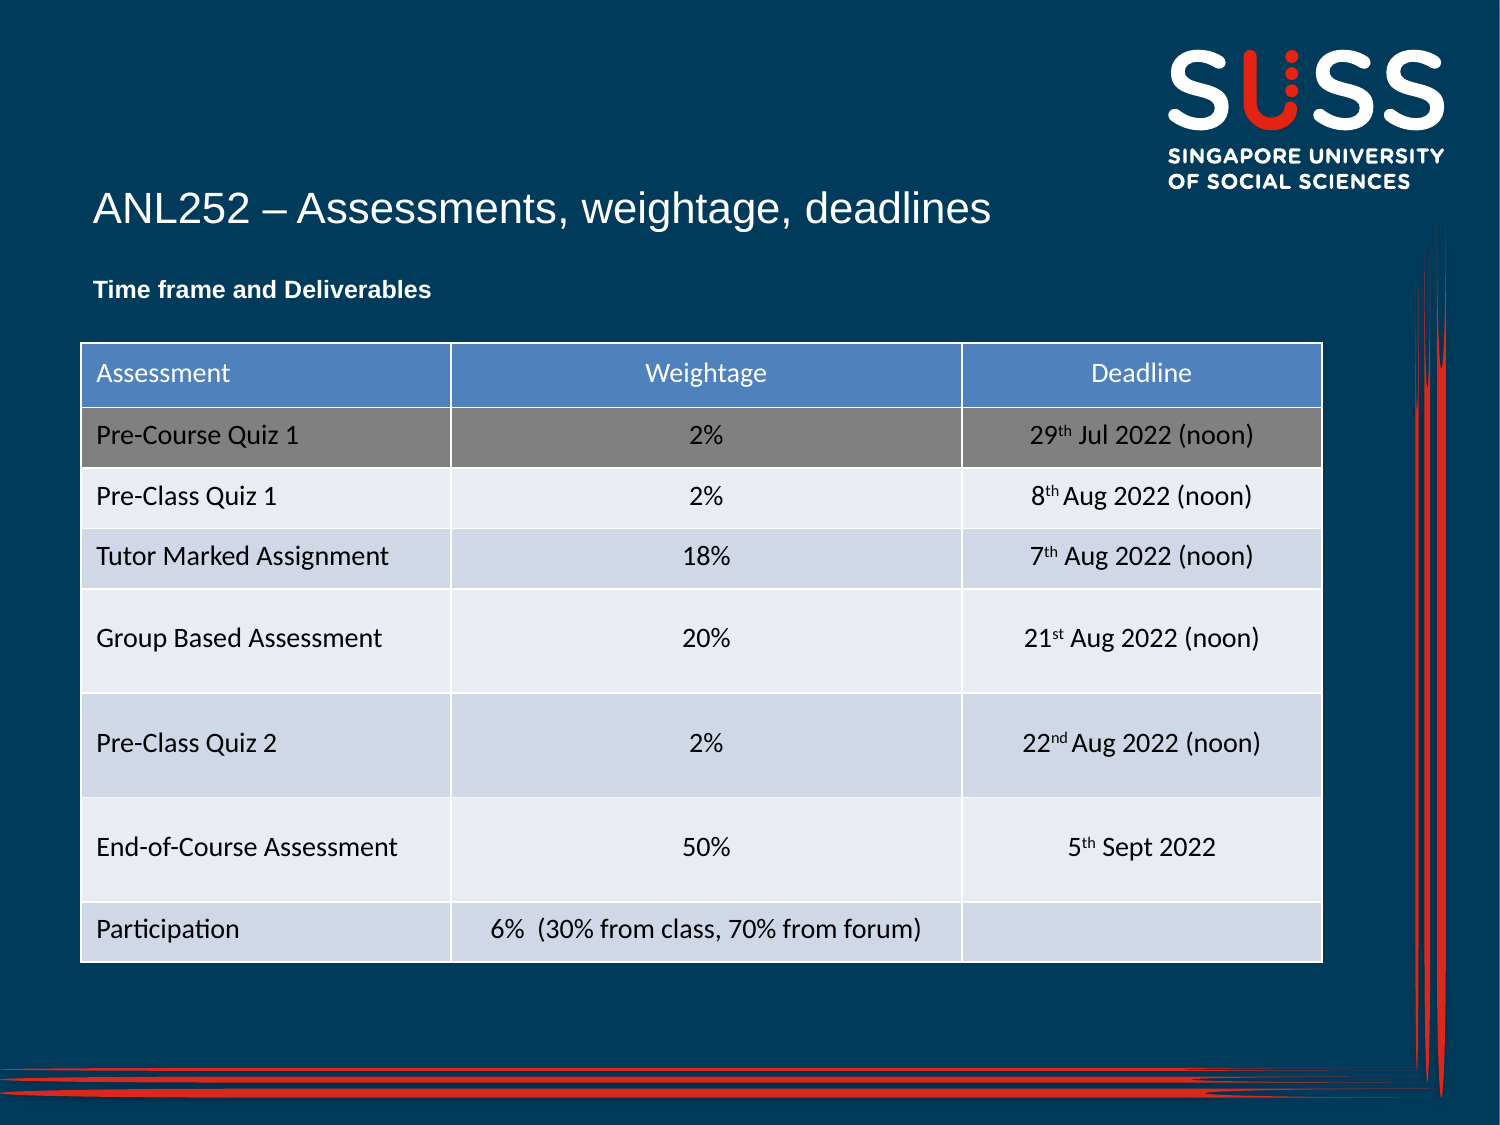

# ANL252 – Assessments, weightage, deadlines
Time frame and Deliverables
| Assessment | Weightage | Deadline |
| --- | --- | --- |
| Pre-Course Quiz 1 | 2% | 29th Jul 2022 (noon) |
| Pre-Class Quiz 1 | 2% | 8th Aug 2022 (noon) |
| Tutor Marked Assignment | 18% | 7th Aug 2022 (noon) |
| Group Based Assessment | 20% | 21st Aug 2022 (noon) |
| Pre-Class Quiz 2 | 2% | 22nd Aug 2022 (noon) |
| End-of-Course Assessment | 50% | 5th Sept 2022 |
| Participation | 6% (30% from class, 70% from forum) |  |